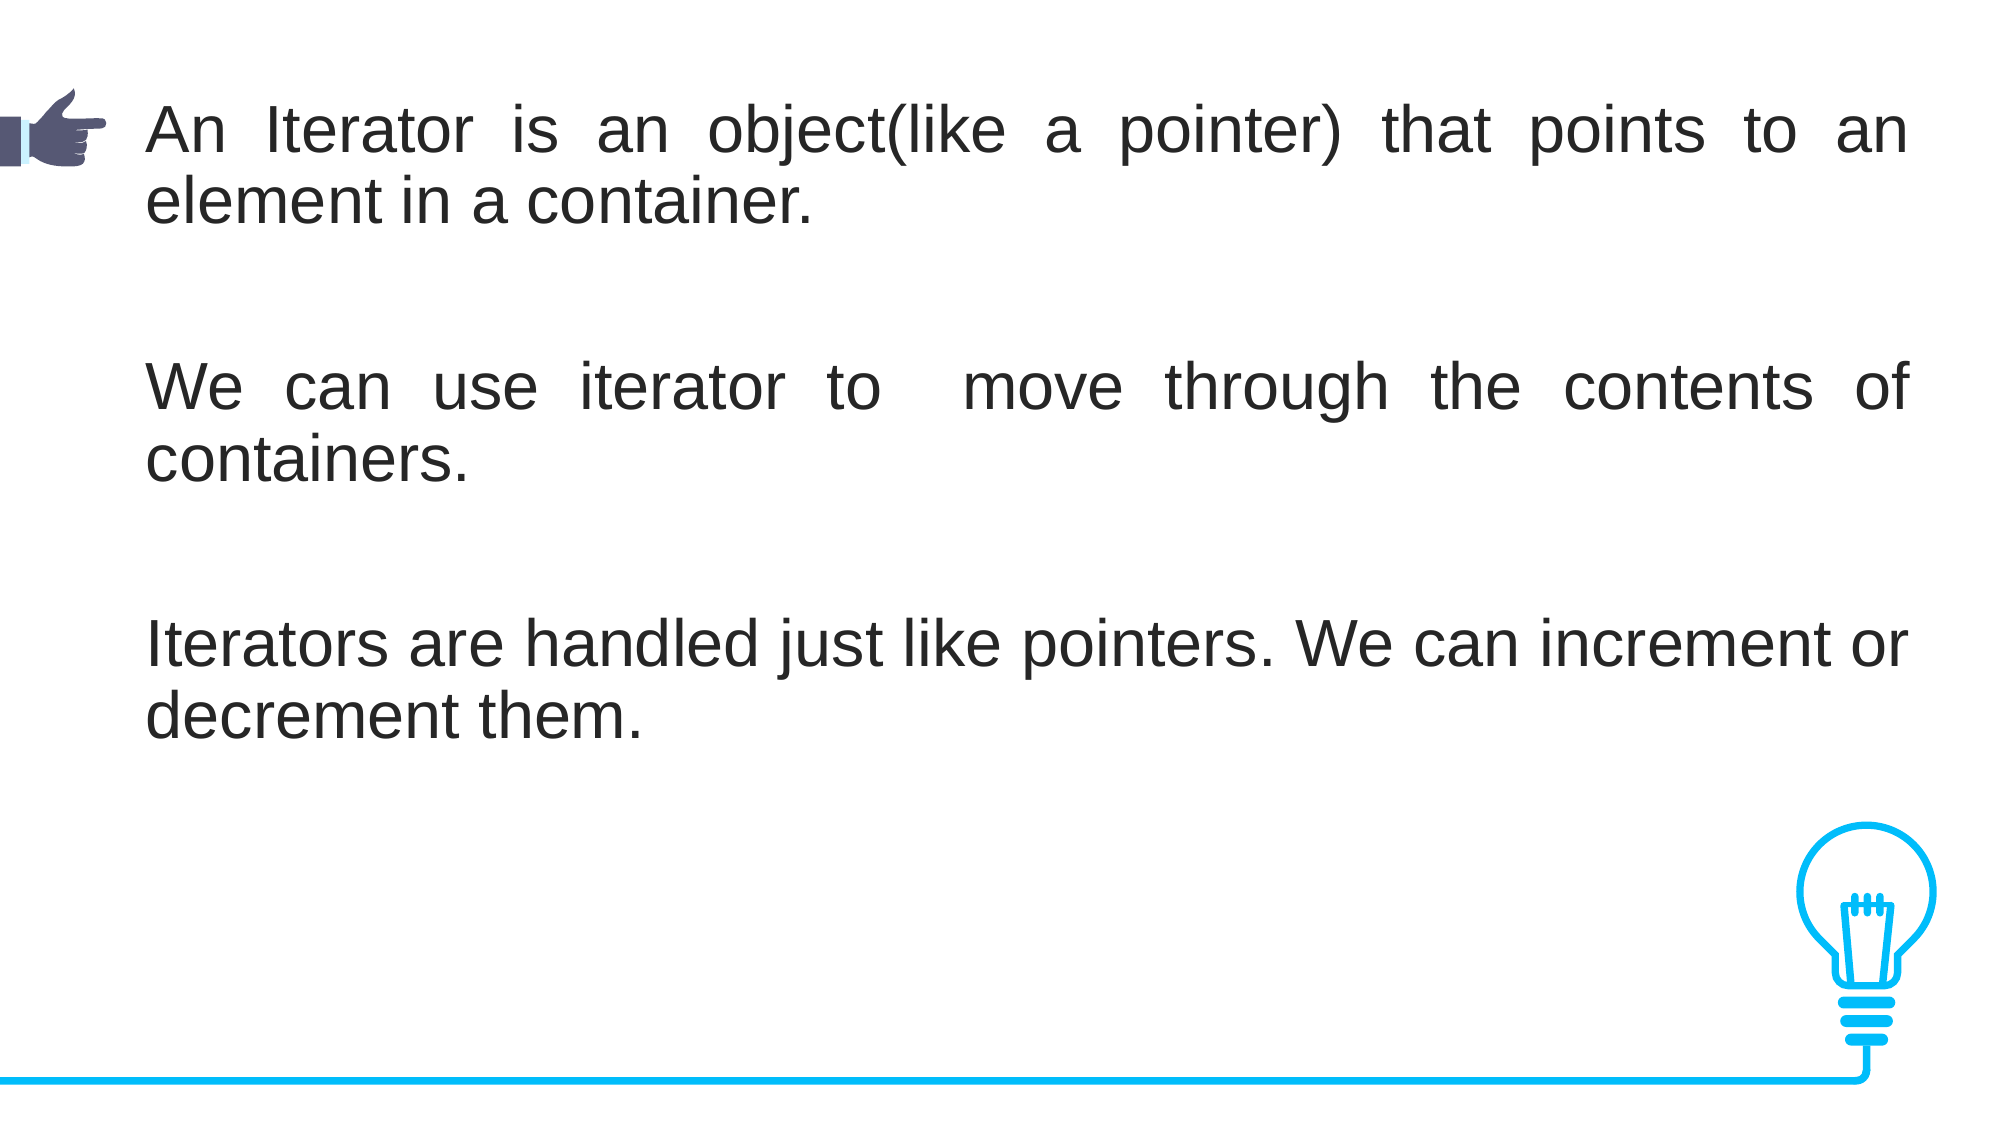

An Iterator is an object(like a pointer) that points to an element in a container.

We can use iterator to  move through the contents of containers.

Iterators are handled just like pointers. We can increment or decrement them.